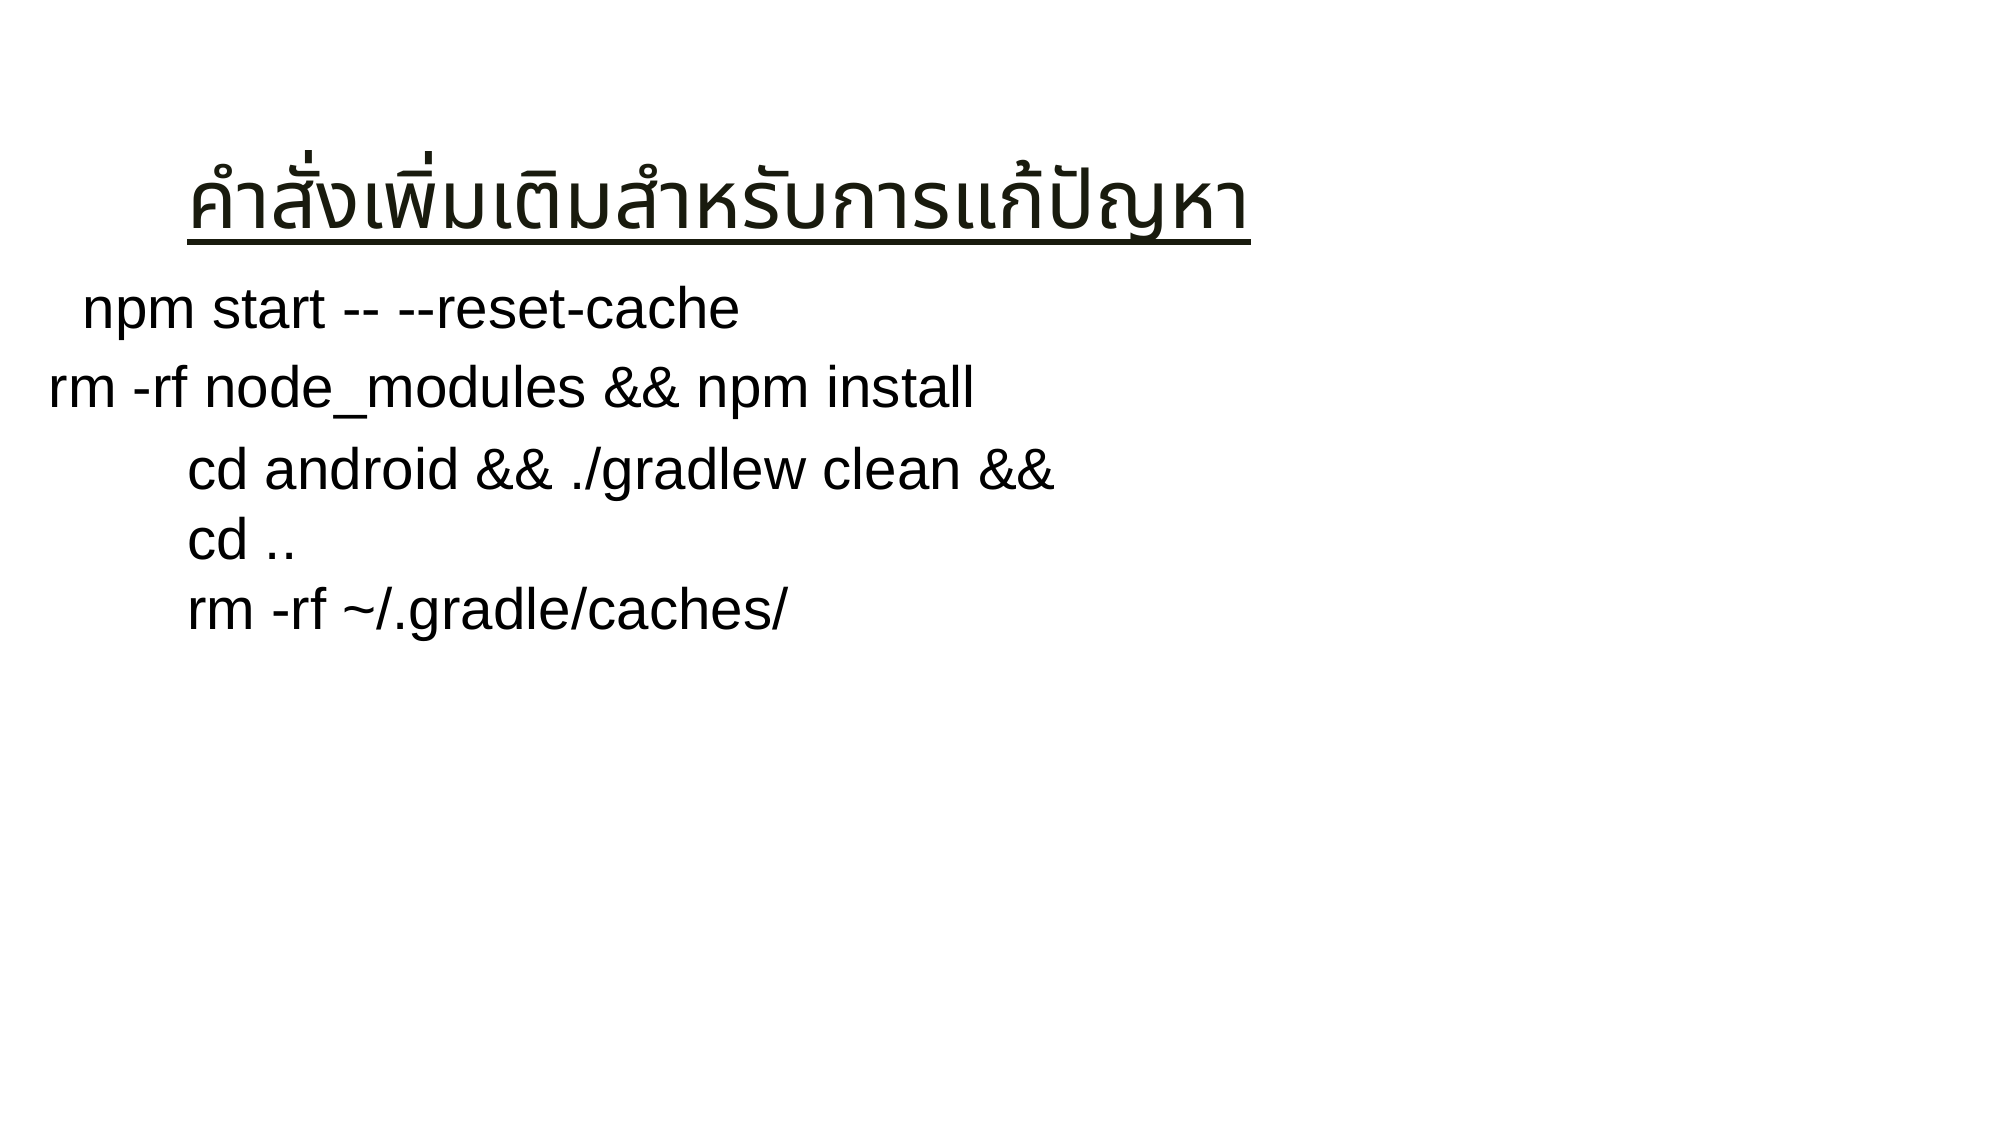

คำสั่งเพิ่มเติมสำหรับการแก้ปัญหา
npm start -- --reset-cache
rm -rf node_modules && npm install
cd android && ./gradlew clean && cd ..
rm -rf ~/.gradle/caches/